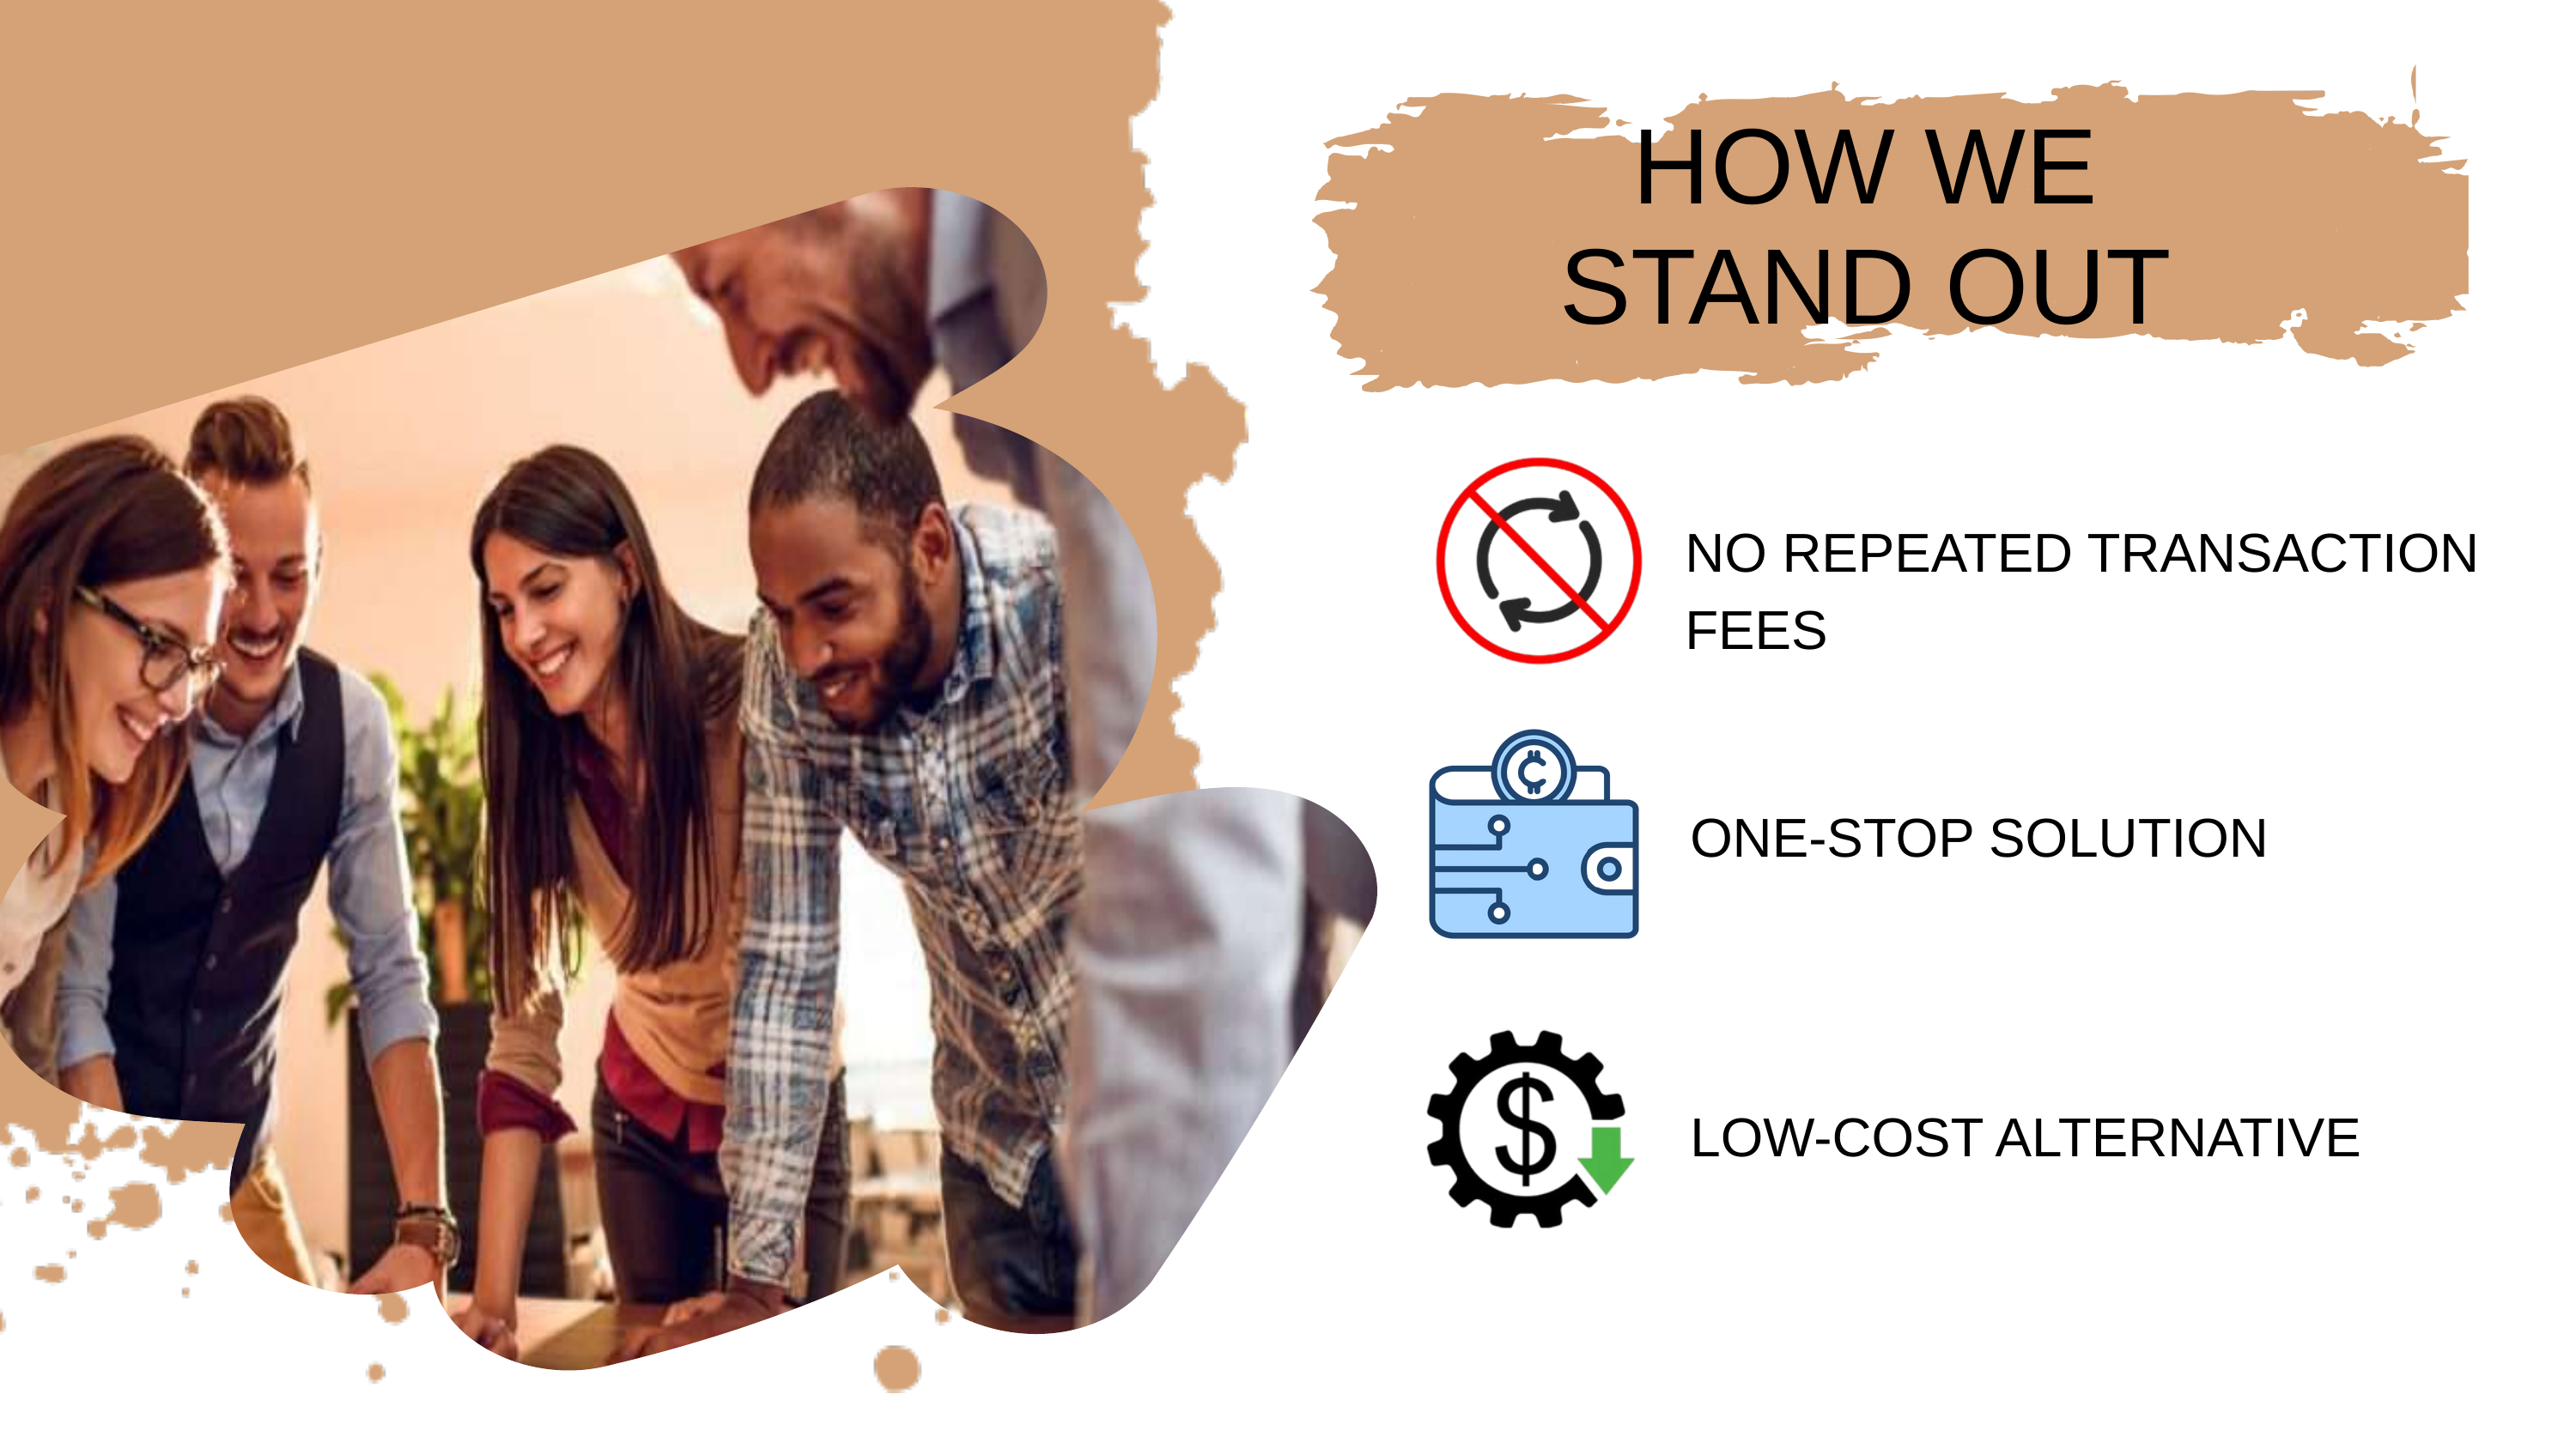

HOW WE STAND OUT

NO REPEATED TRANSACTION FEES

ONE-STOP SOLUTION

LOW-COST ALTERNATIVE